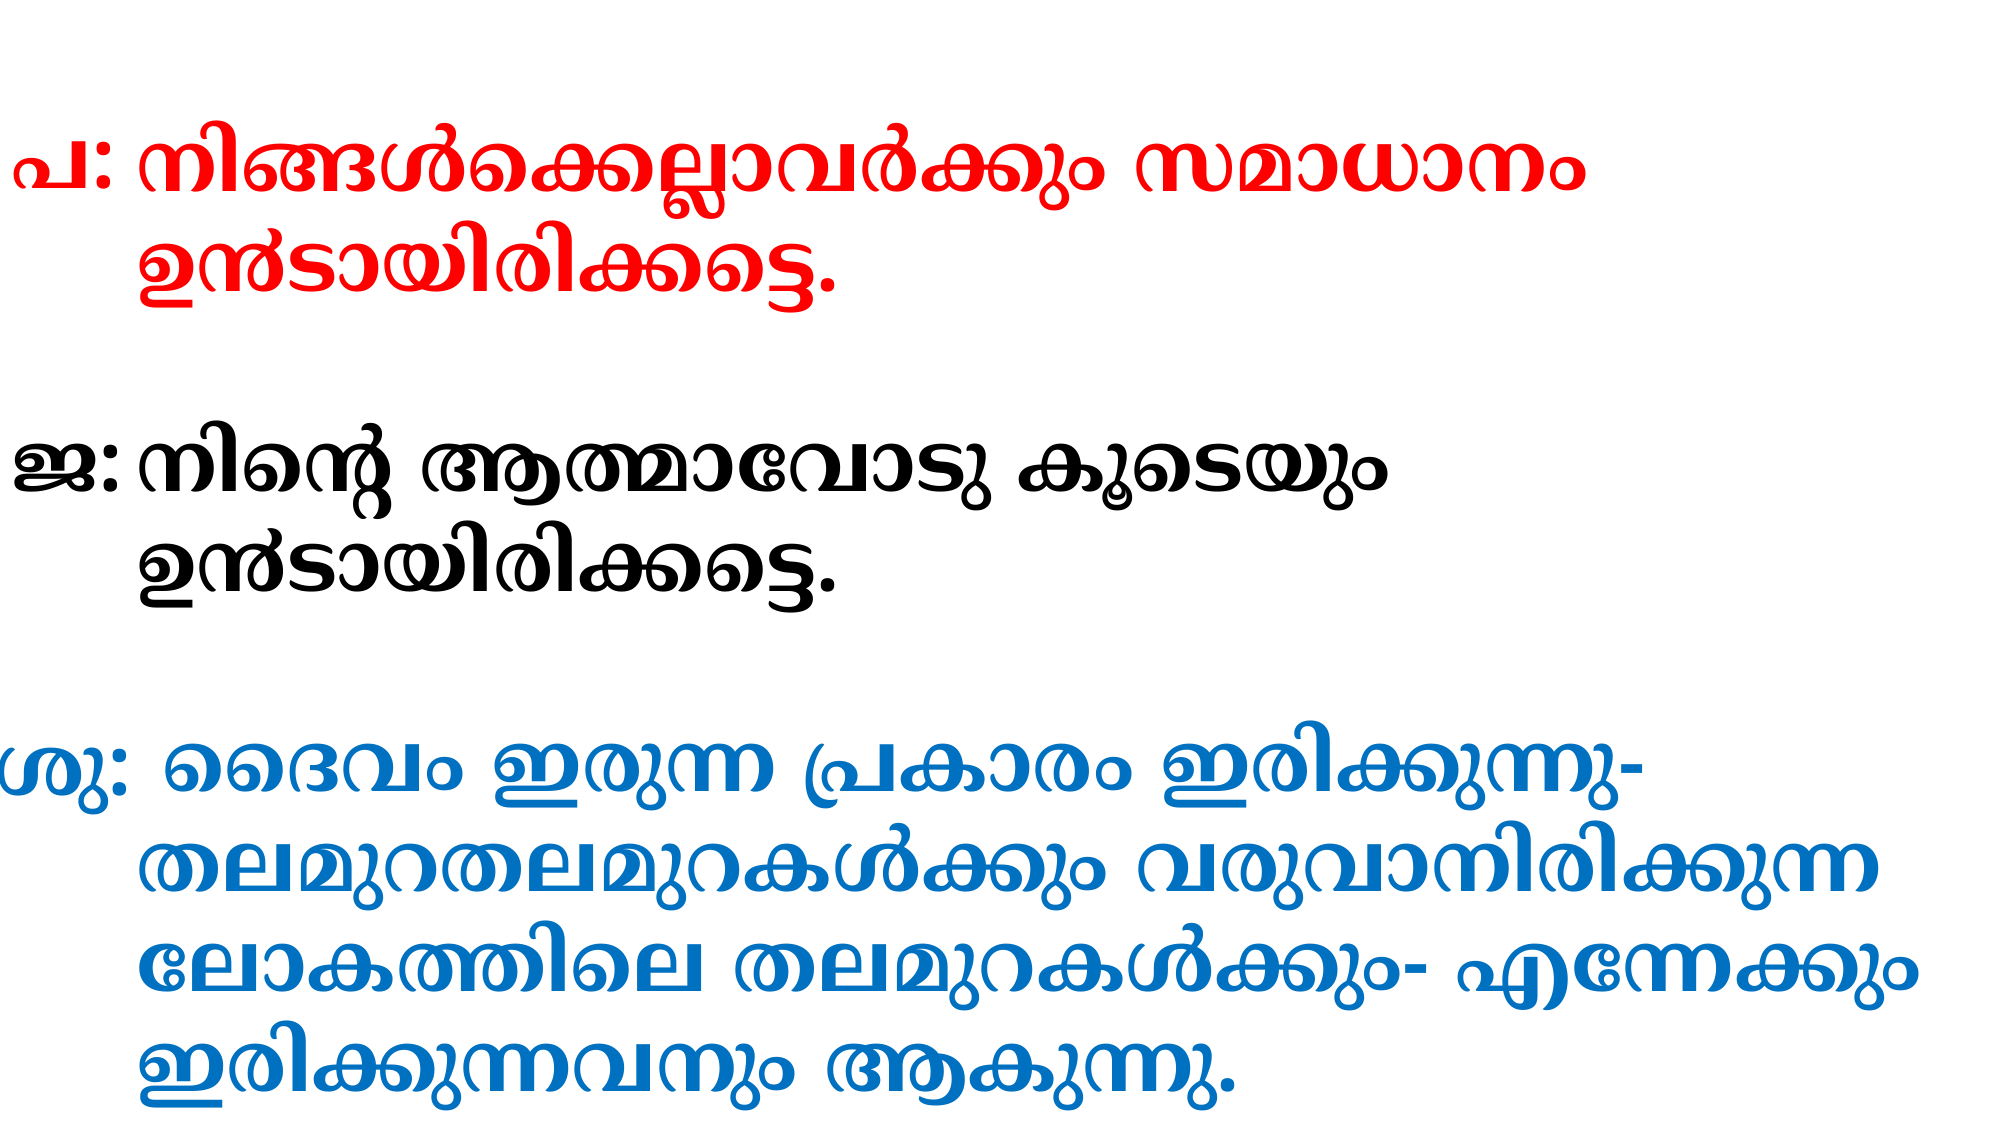

പ:
നിങ്ങള്‍ക്കെല്ലാവര്‍ക്കും സമാധാനം ഉ൯ടായിരിക്കട്ടെ.

നിന്‍റെ ആത്മാവോടു കൂടെയും ഉ൯ടായിരിക്കട്ടെ.

 ദൈവം ഇരുന്ന പ്രകാരം ഇരിക്കുന്നു- തലമുറതലമുറകള്‍ക്കും വരുവാനിരിക്കുന്ന ലോകത്തിലെ തലമുറകള്‍ക്കും- എന്നേക്കും ഇരിക്കുന്നവനും ആകുന്നു.
ജ:
ശു: